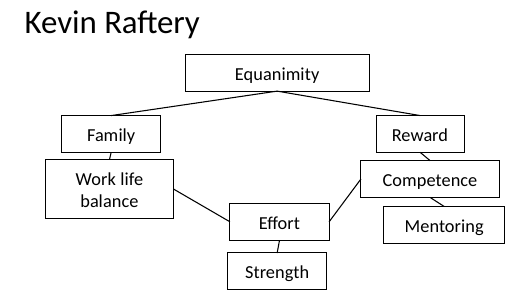

# Kevin Raftery
Equanimity
Family
Reward
Work life balance
Competence
Effort
Mentoring
Strength